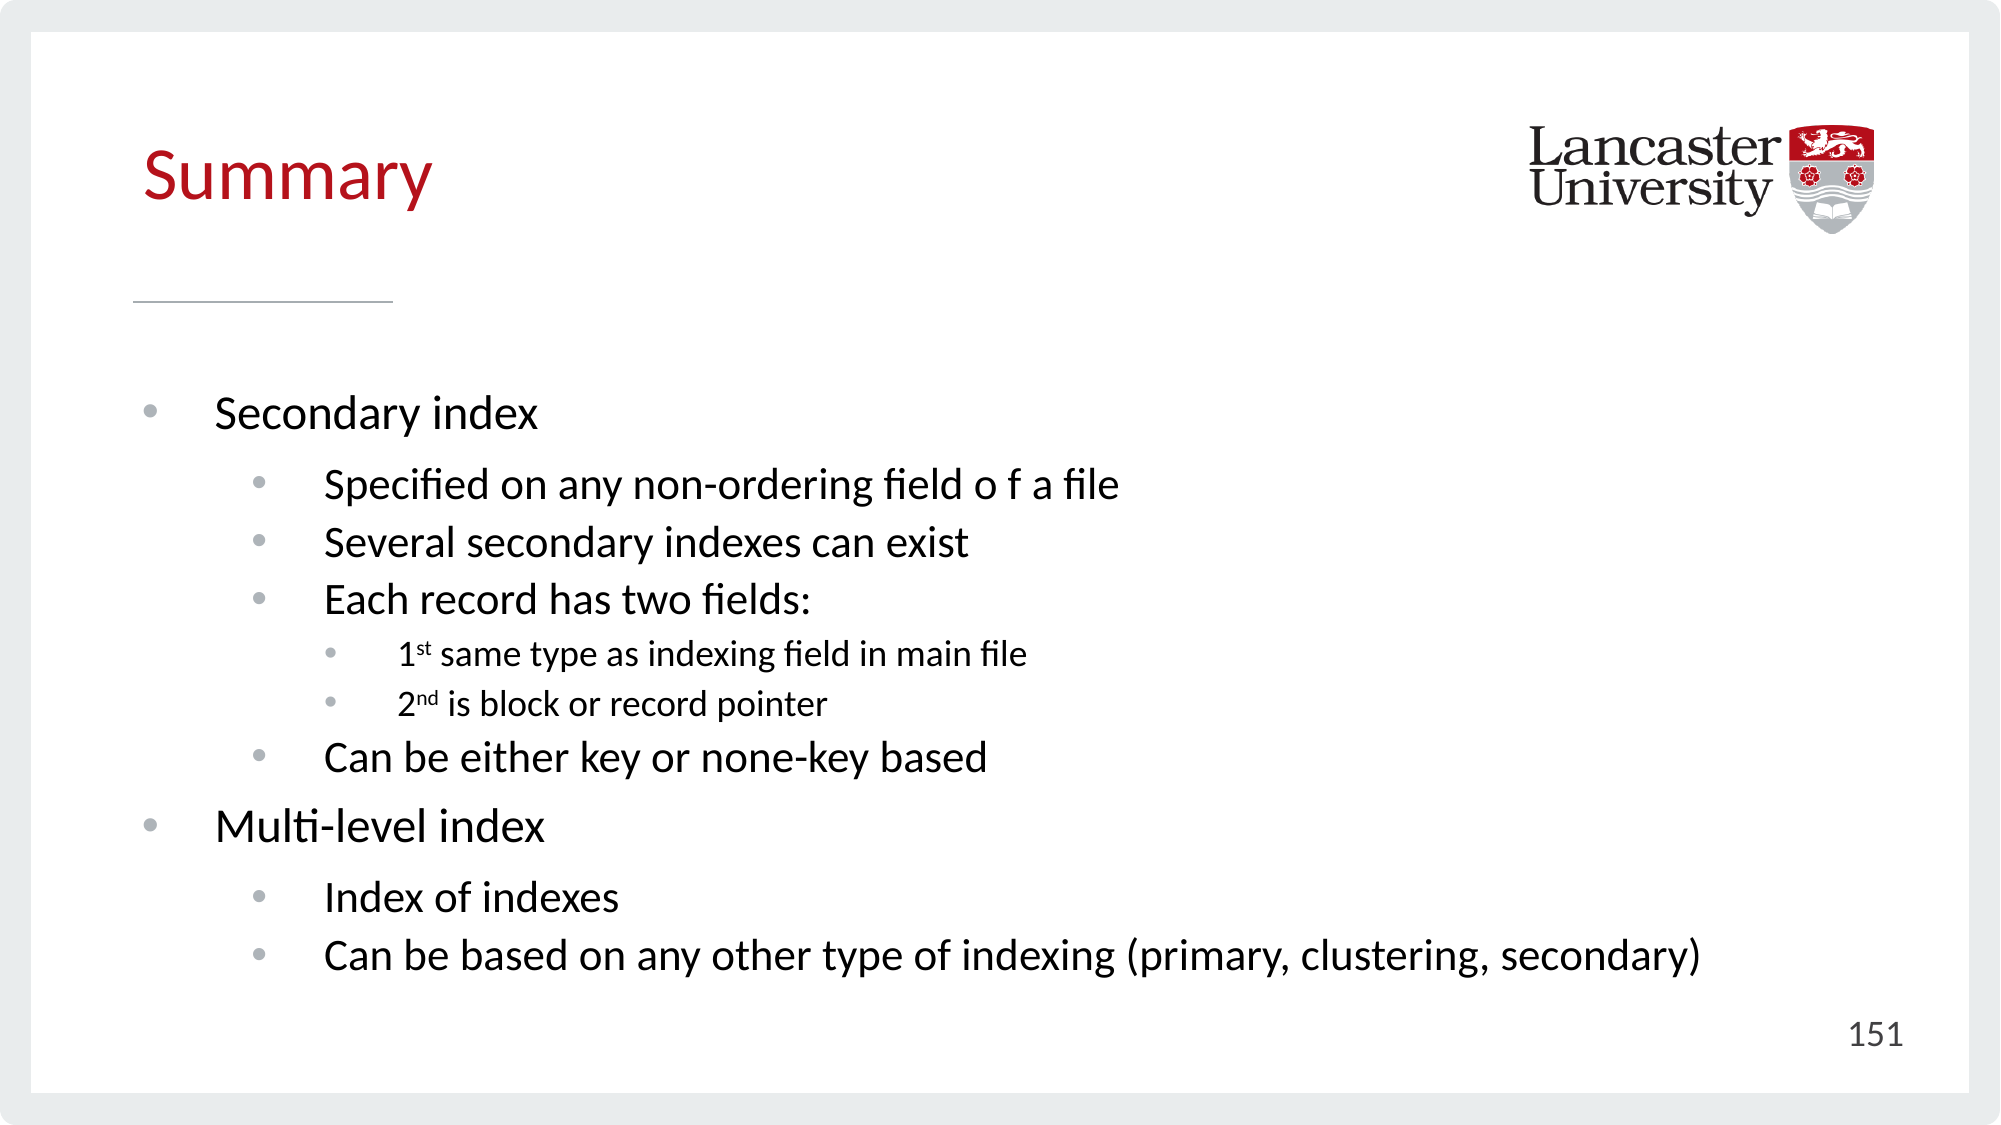

# Summary
Secondary index
Specified on any non-ordering field o f a file
Several secondary indexes can exist
Each record has two fields:
1st same type as indexing field in main file
2nd is block or record pointer
Can be either key or none-key based
Multi-level index
Index of indexes
Can be based on any other type of indexing (primary, clustering, secondary)
151